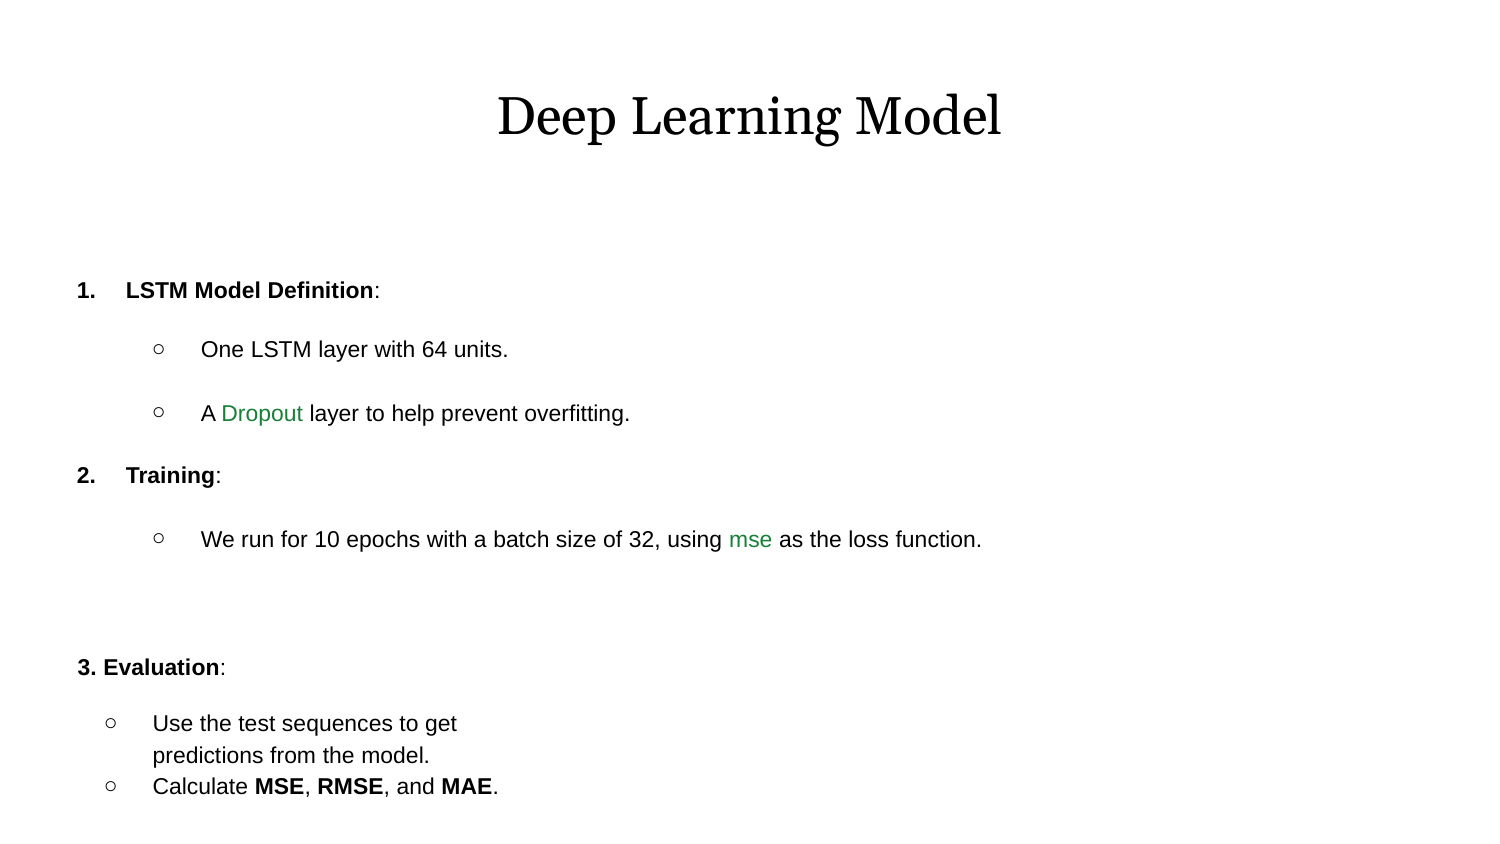

# Deep Learning Model

LSTM Model Definition:
One LSTM layer with 64 units.
A Dropout layer to help prevent overfitting.
Training:
We run for 10 epochs with a batch size of 32, using mse as the loss function.

3. Evaluation:
Use the test sequences to get predictions from the model.
Calculate MSE, RMSE, and MAE.